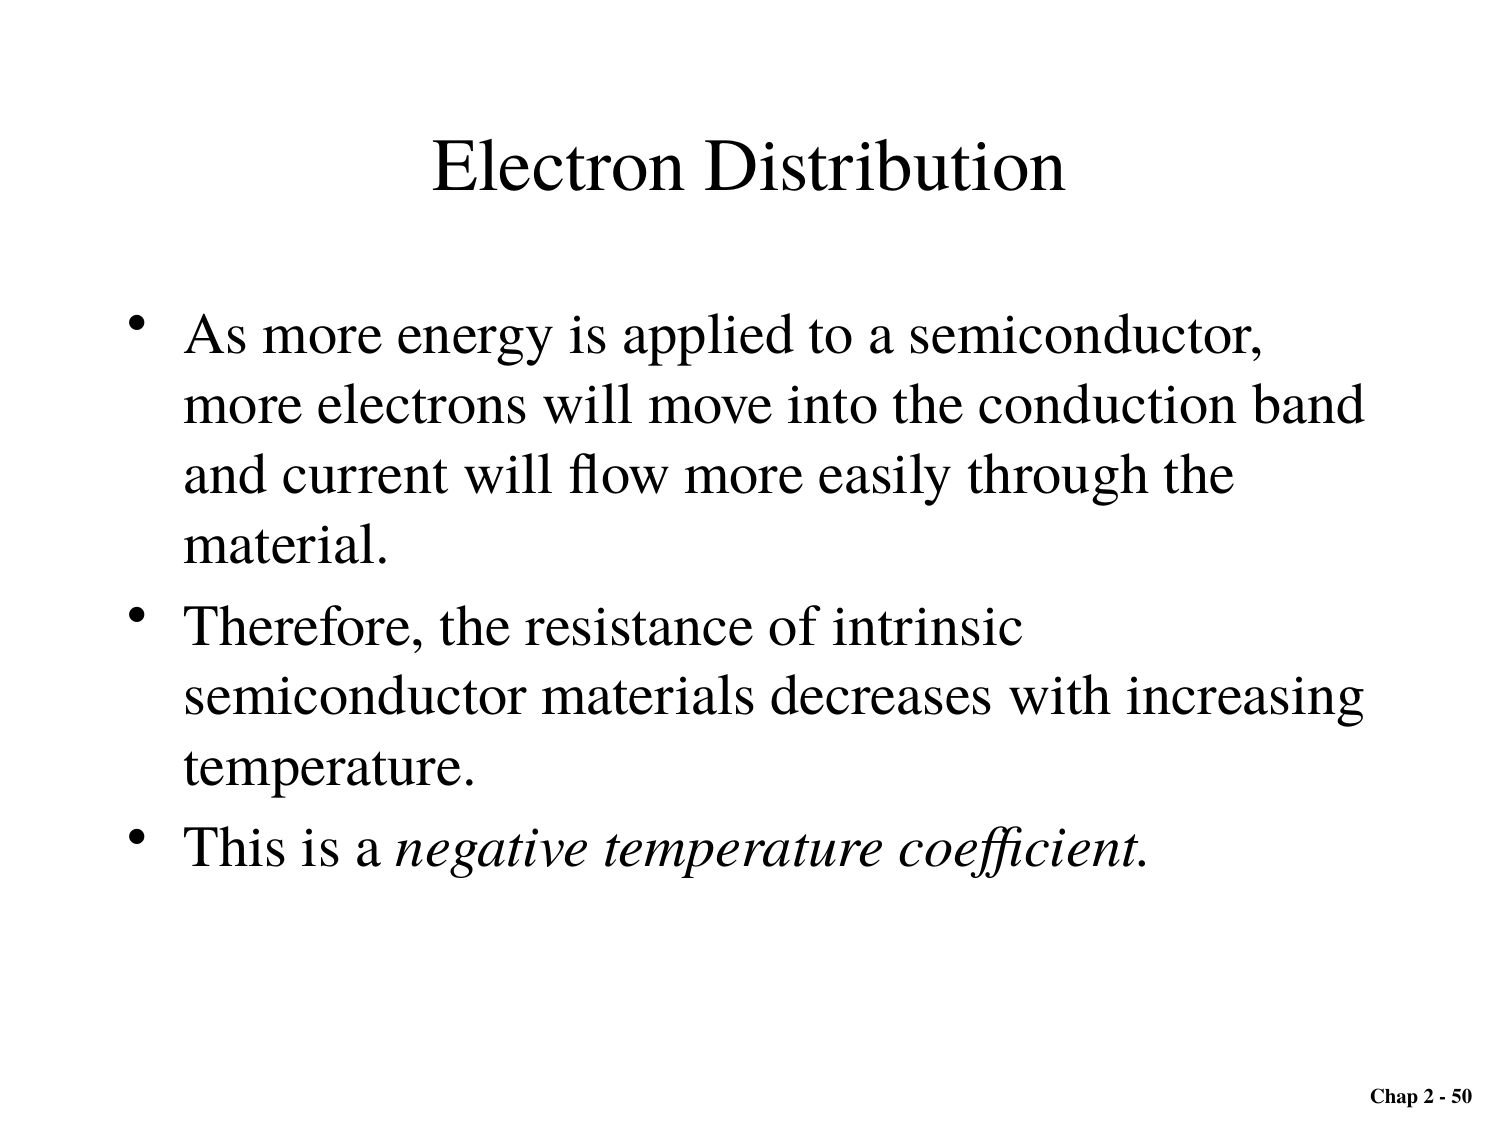

50
# Electron Distribution
As more energy is applied to a semiconductor, more electrons will move into the conduction band and current will flow more easily through the material.
Therefore, the resistance of intrinsic semiconductor materials decreases with increasing temperature.
This is a negative temperature coefficient.